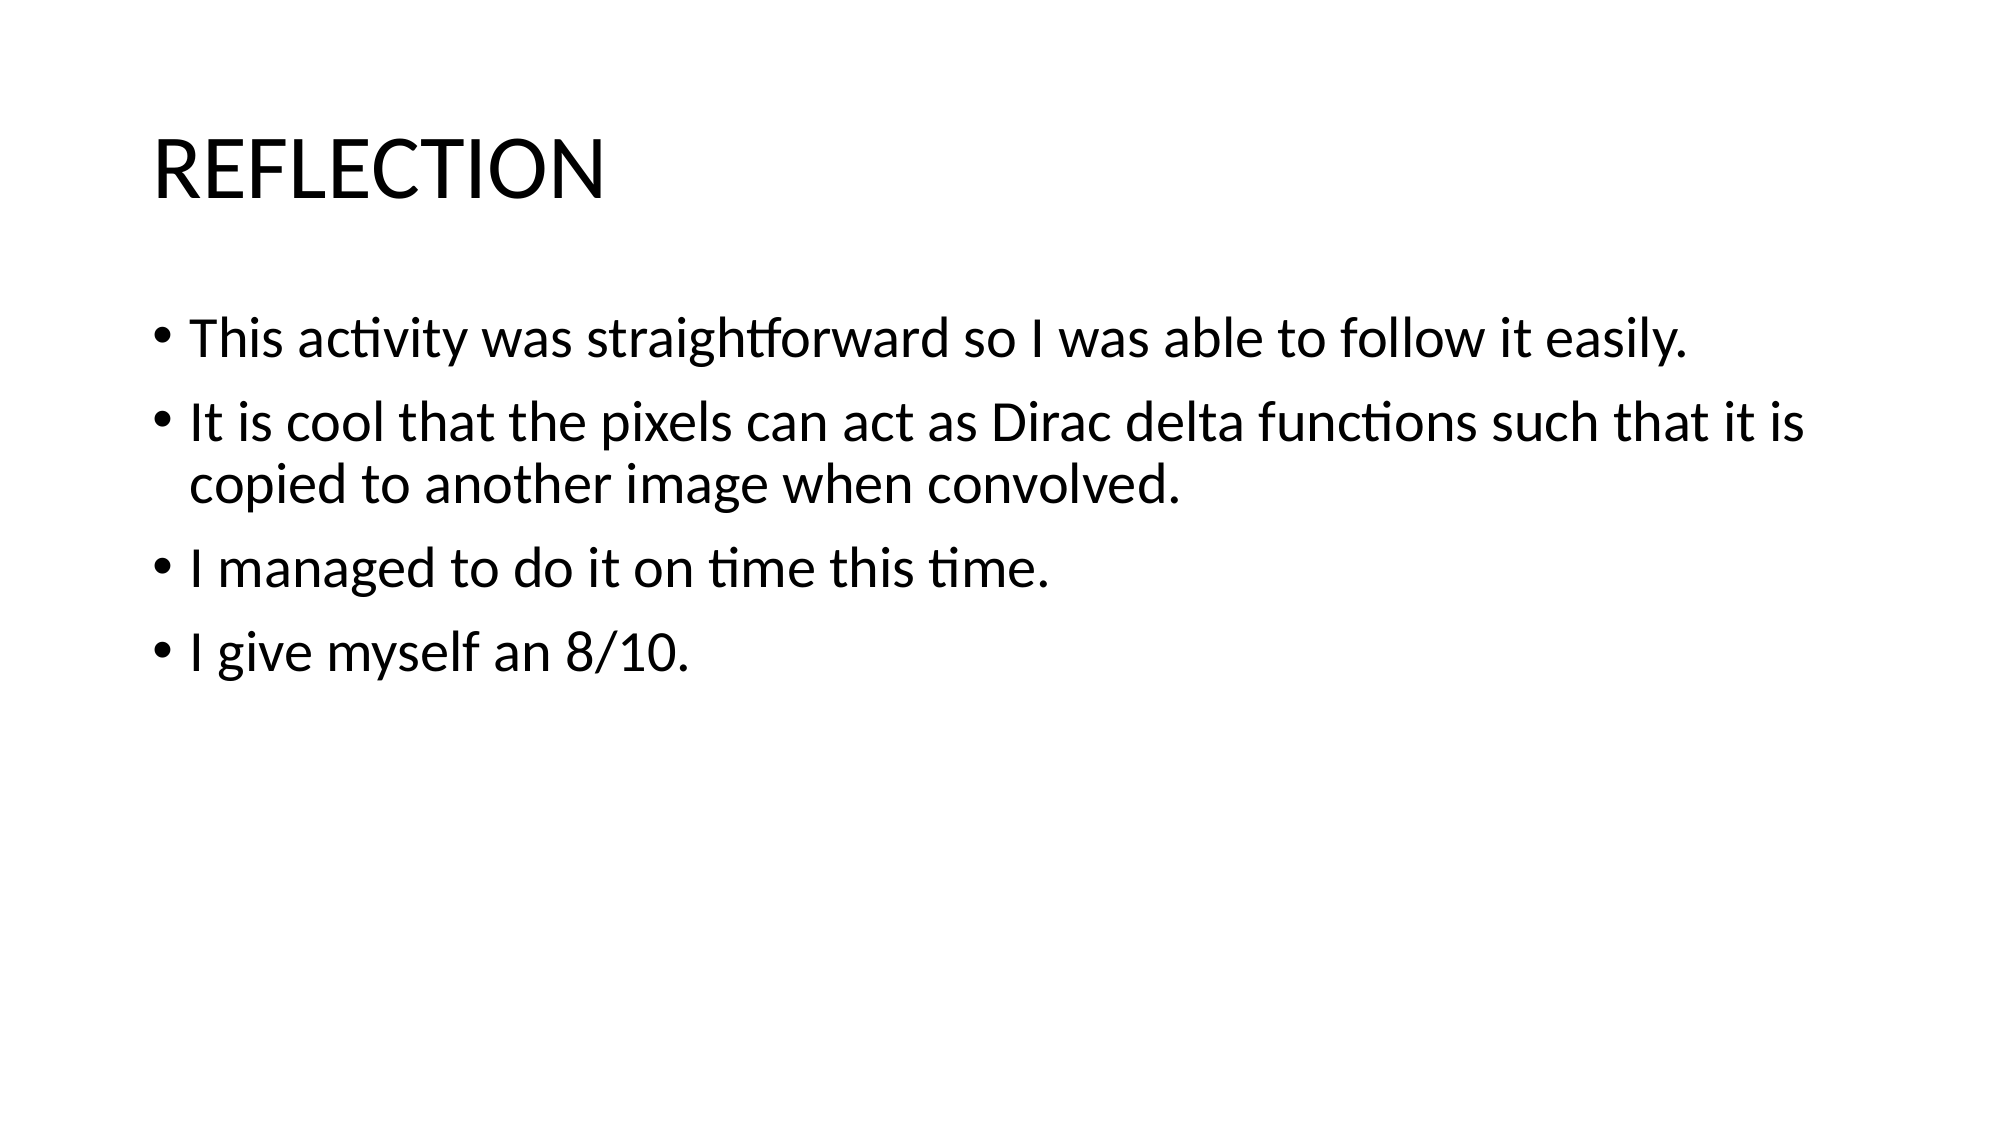

# REFLECTION
This activity was straightforward so I was able to follow it easily.
It is cool that the pixels can act as Dirac delta functions such that it is copied to another image when convolved.
I managed to do it on time this time.
I give myself an 8/10.